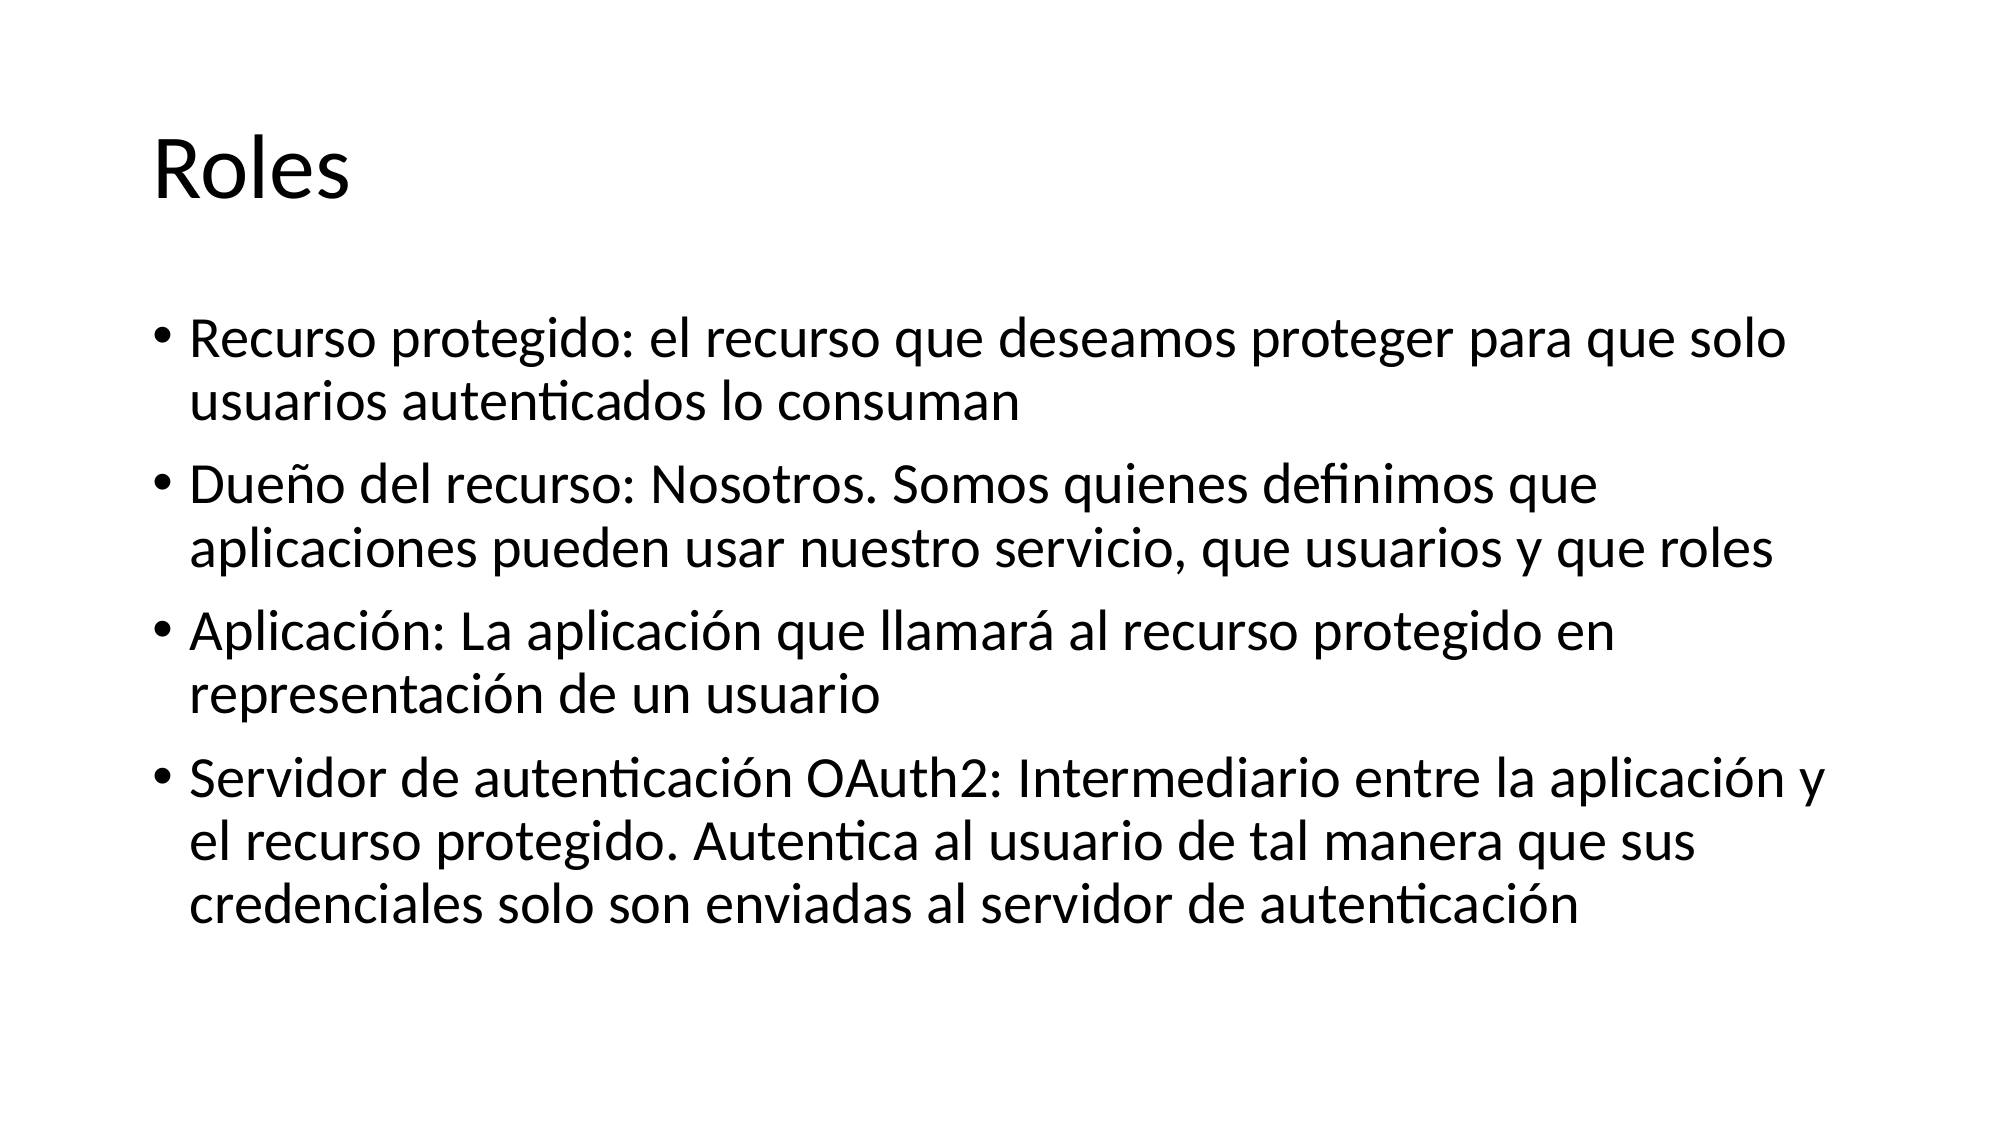

# Roles
Recurso protegido: el recurso que deseamos proteger para que solo usuarios autenticados lo consuman
Dueño del recurso: Nosotros. Somos quienes definimos que aplicaciones pueden usar nuestro servicio, que usuarios y que roles
Aplicación: La aplicación que llamará al recurso protegido en representación de un usuario
Servidor de autenticación OAuth2: Intermediario entre la aplicación y el recurso protegido. Autentica al usuario de tal manera que sus credenciales solo son enviadas al servidor de autenticación